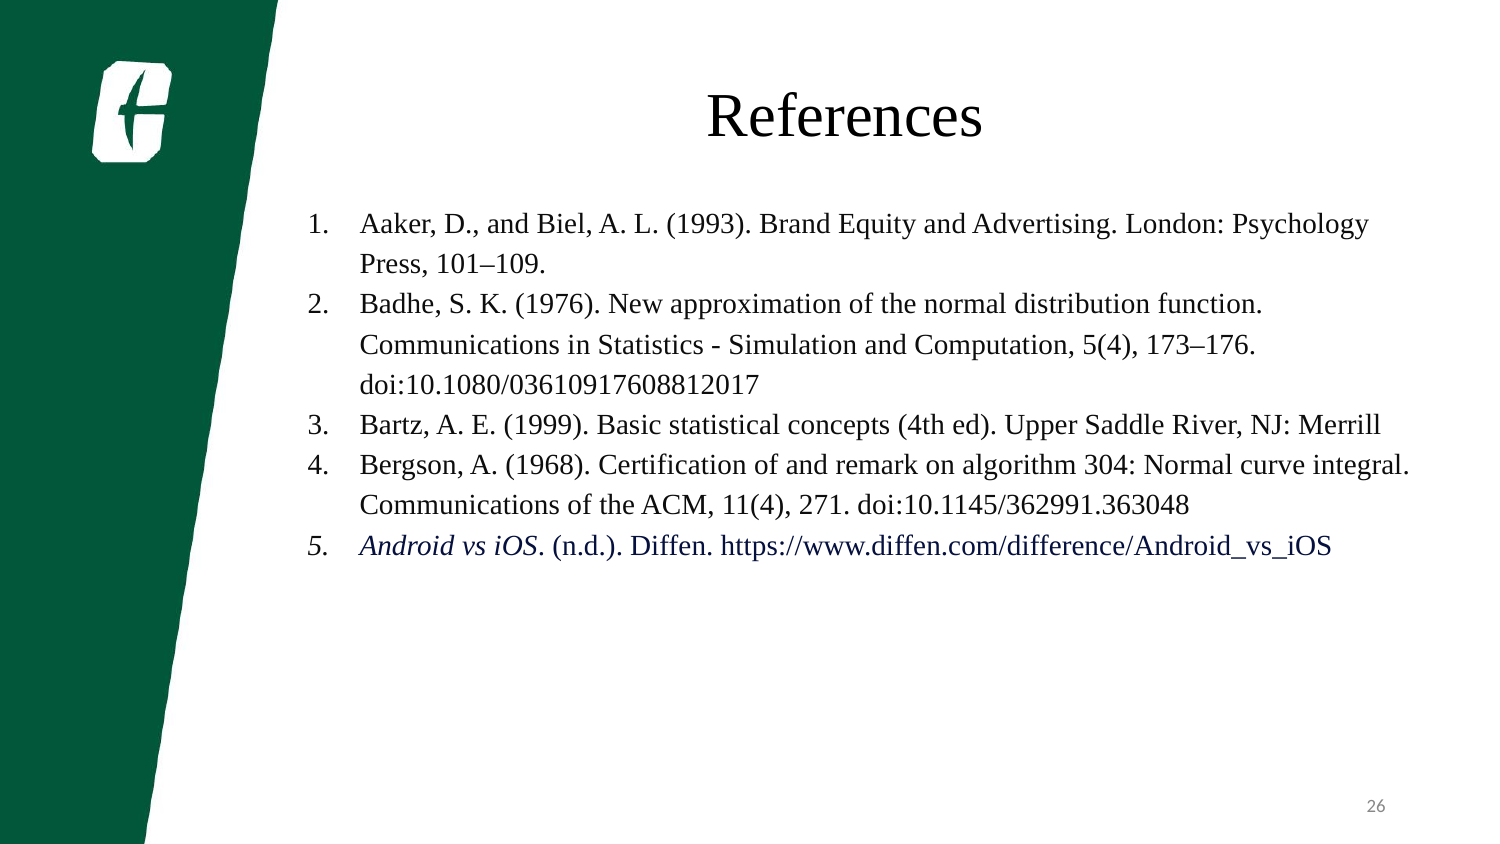

References
Aaker, D., and Biel, A. L. (1993). Brand Equity and Advertising. London: Psychology Press, 101–109.
Badhe, S. K. (1976). New approximation of the normal distribution function. Communications in Statistics - Simulation and Computation, 5(4), 173–176. doi:10.1080/03610917608812017
Bartz, A. E. (1999). Basic statistical concepts (4th ed). Upper Saddle River, NJ: Merrill
Bergson, A. (1968). Certification of and remark on algorithm 304: Normal curve integral. Communications of the ACM, 11(4), 271. doi:10.1145/362991.363048
Android vs iOS. (n.d.). Diffen. https://www.diffen.com/difference/Android_vs_iOS

26